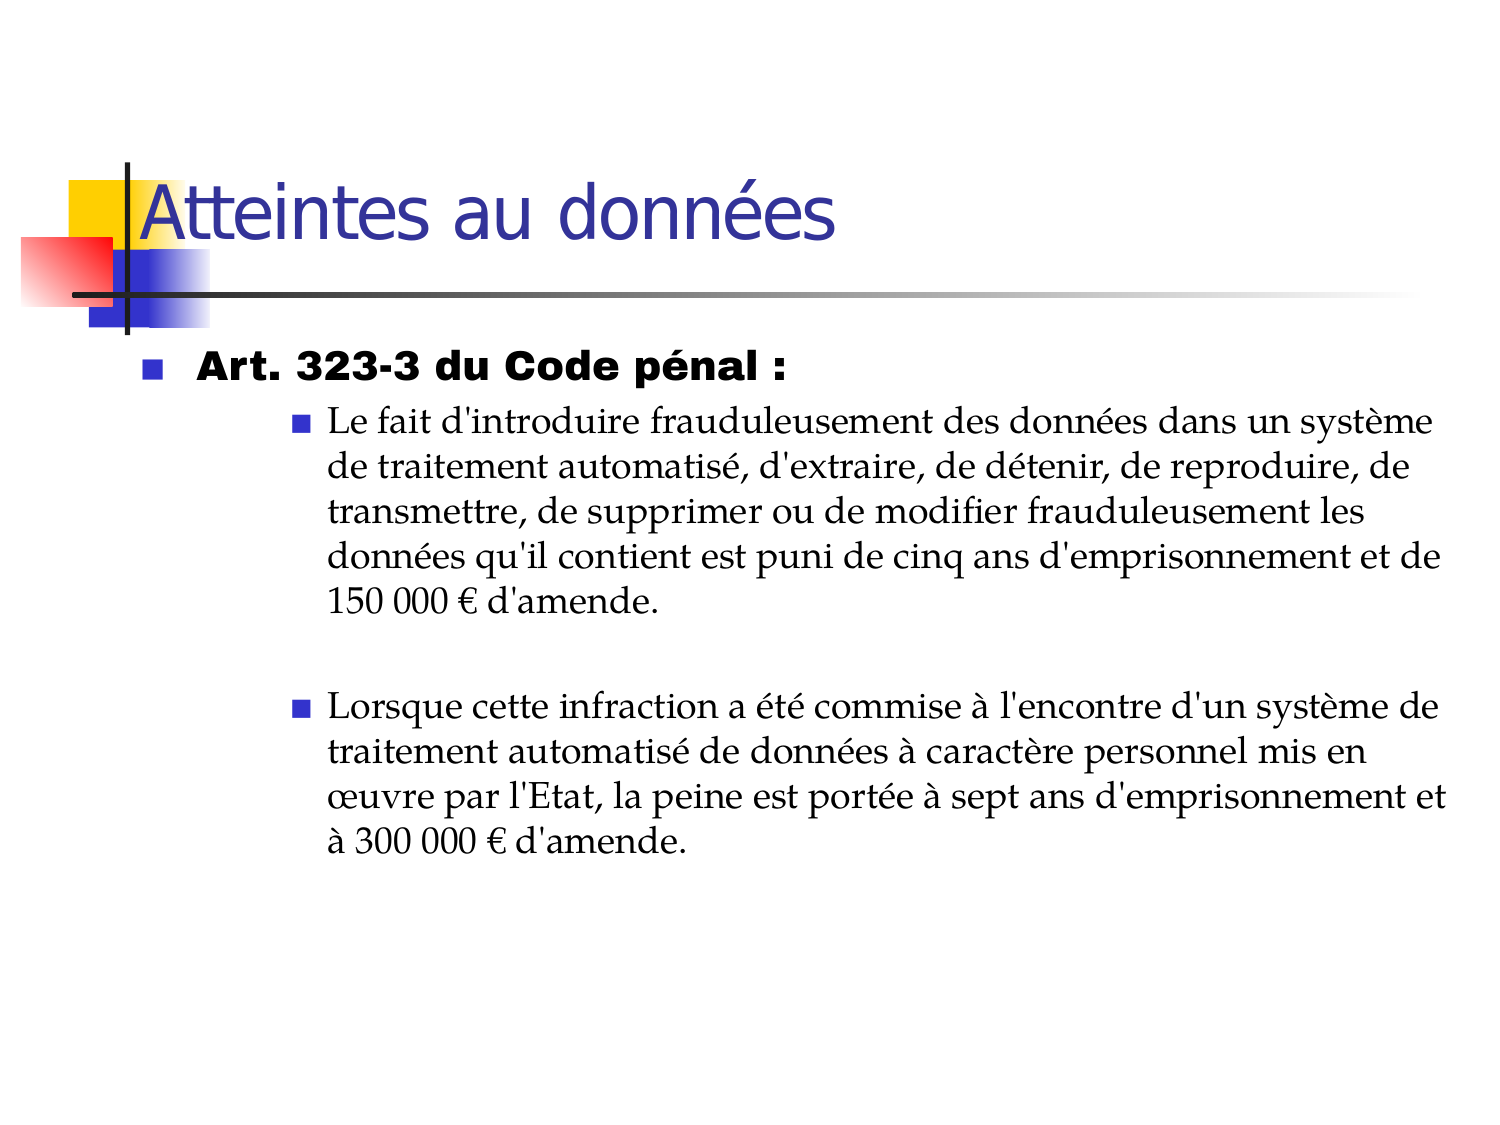

# Atteintes au données
Art. 323-3 du Code pénal :
Le fait d'introduire frauduleusement des données dans un système de traitement automatisé, d'extraire, de détenir, de reproduire, de transmettre, de supprimer ou de modifier frauduleusement les données qu'il contient est puni de cinq ans d'emprisonnement et de 150 000 € d'amende.

Lorsque cette infraction a été commise à l'encontre d'un système de traitement automatisé de données à caractère personnel mis en œuvre par l'Etat, la peine est portée à sept ans d'emprisonnement et à 300 000 € d'amende.